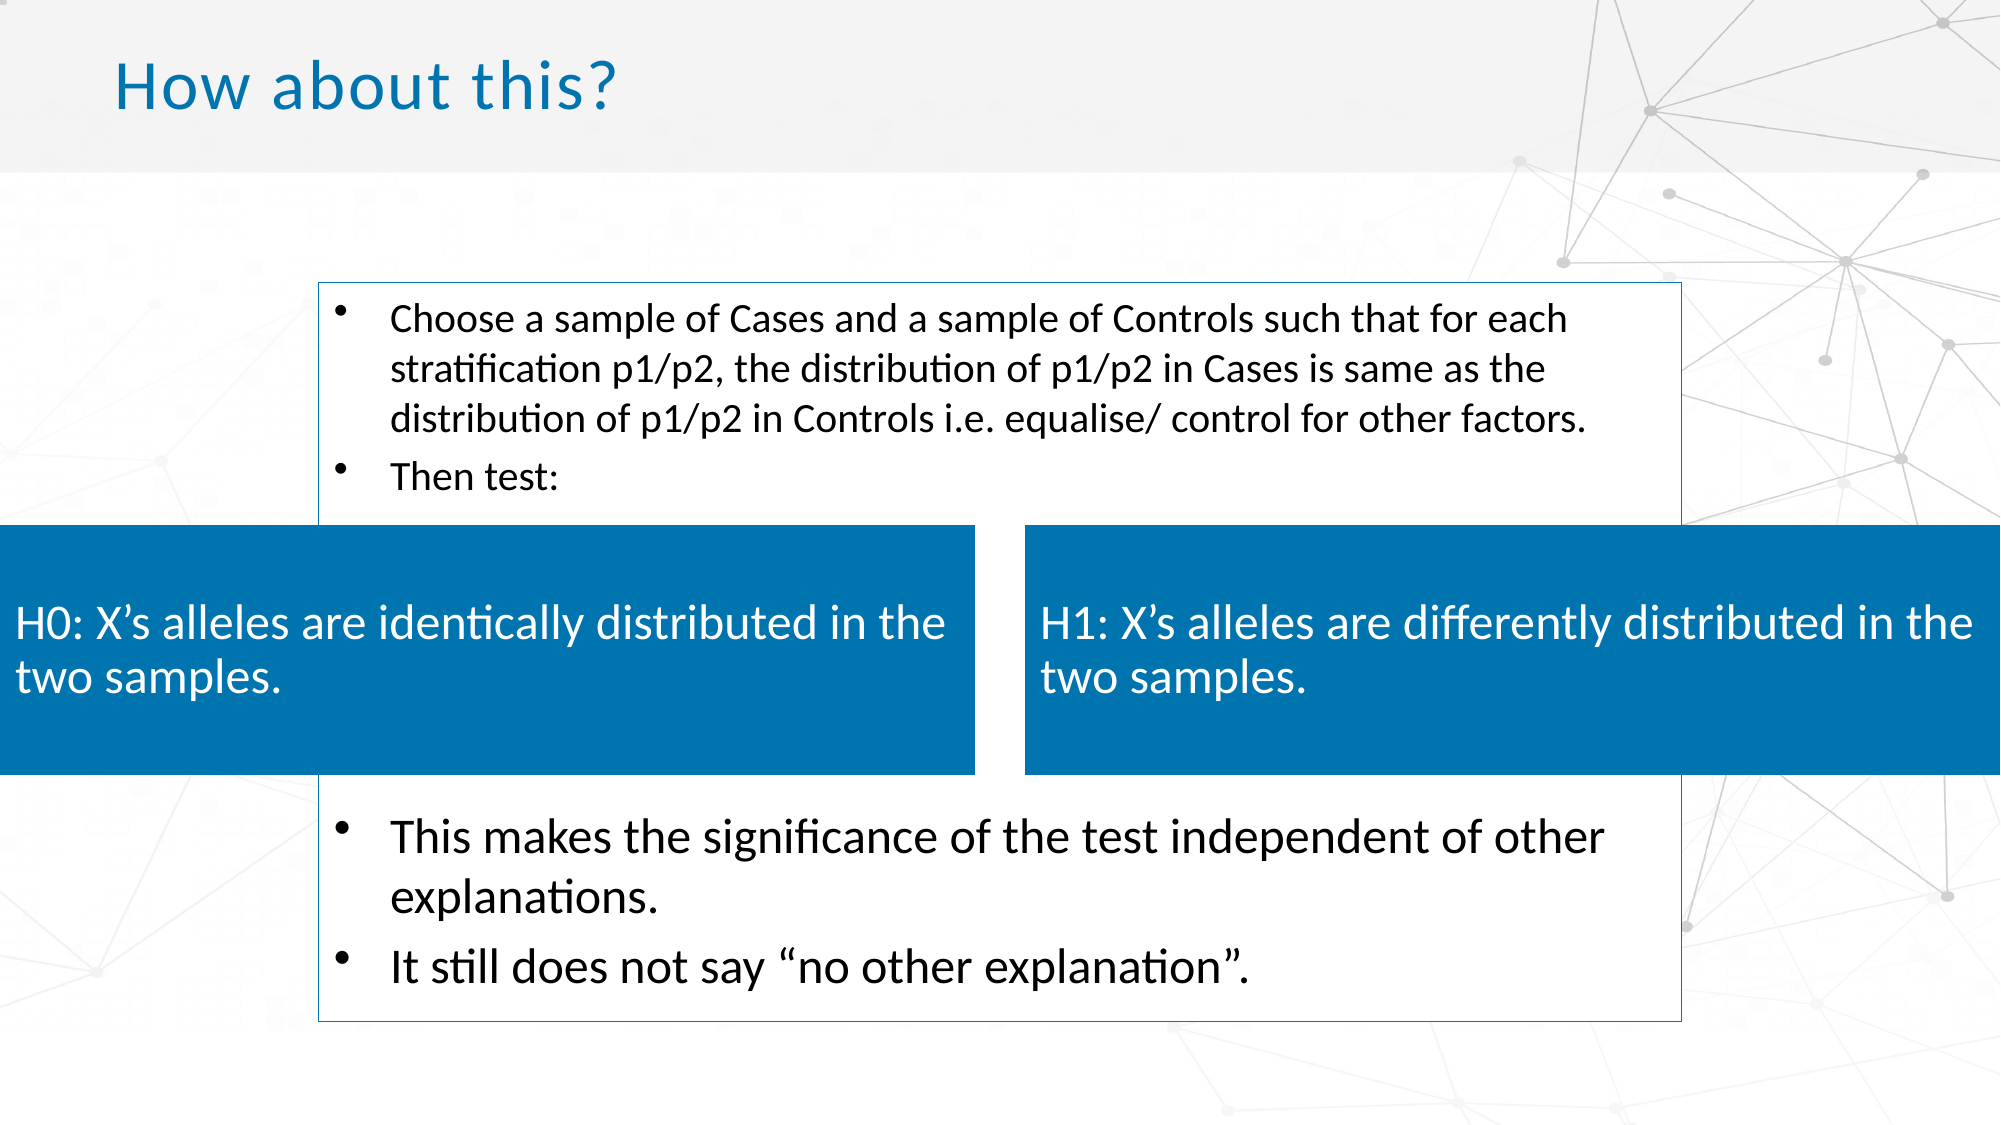

# How about this?
Choose a sample of Cases and a sample of Controls such that for each stratification p1/p2, the distribution of p1/p2 in Cases is same as the distribution of p1/p2 in Controls i.e. equalise/ control for other factors.
Then test:
H0: X’s alleles are identically distributed in the two samples.
H1: X’s alleles are differently distributed in the two samples.
This makes the significance of the test independent of other explanations.
It still does not say “no other explanation”.